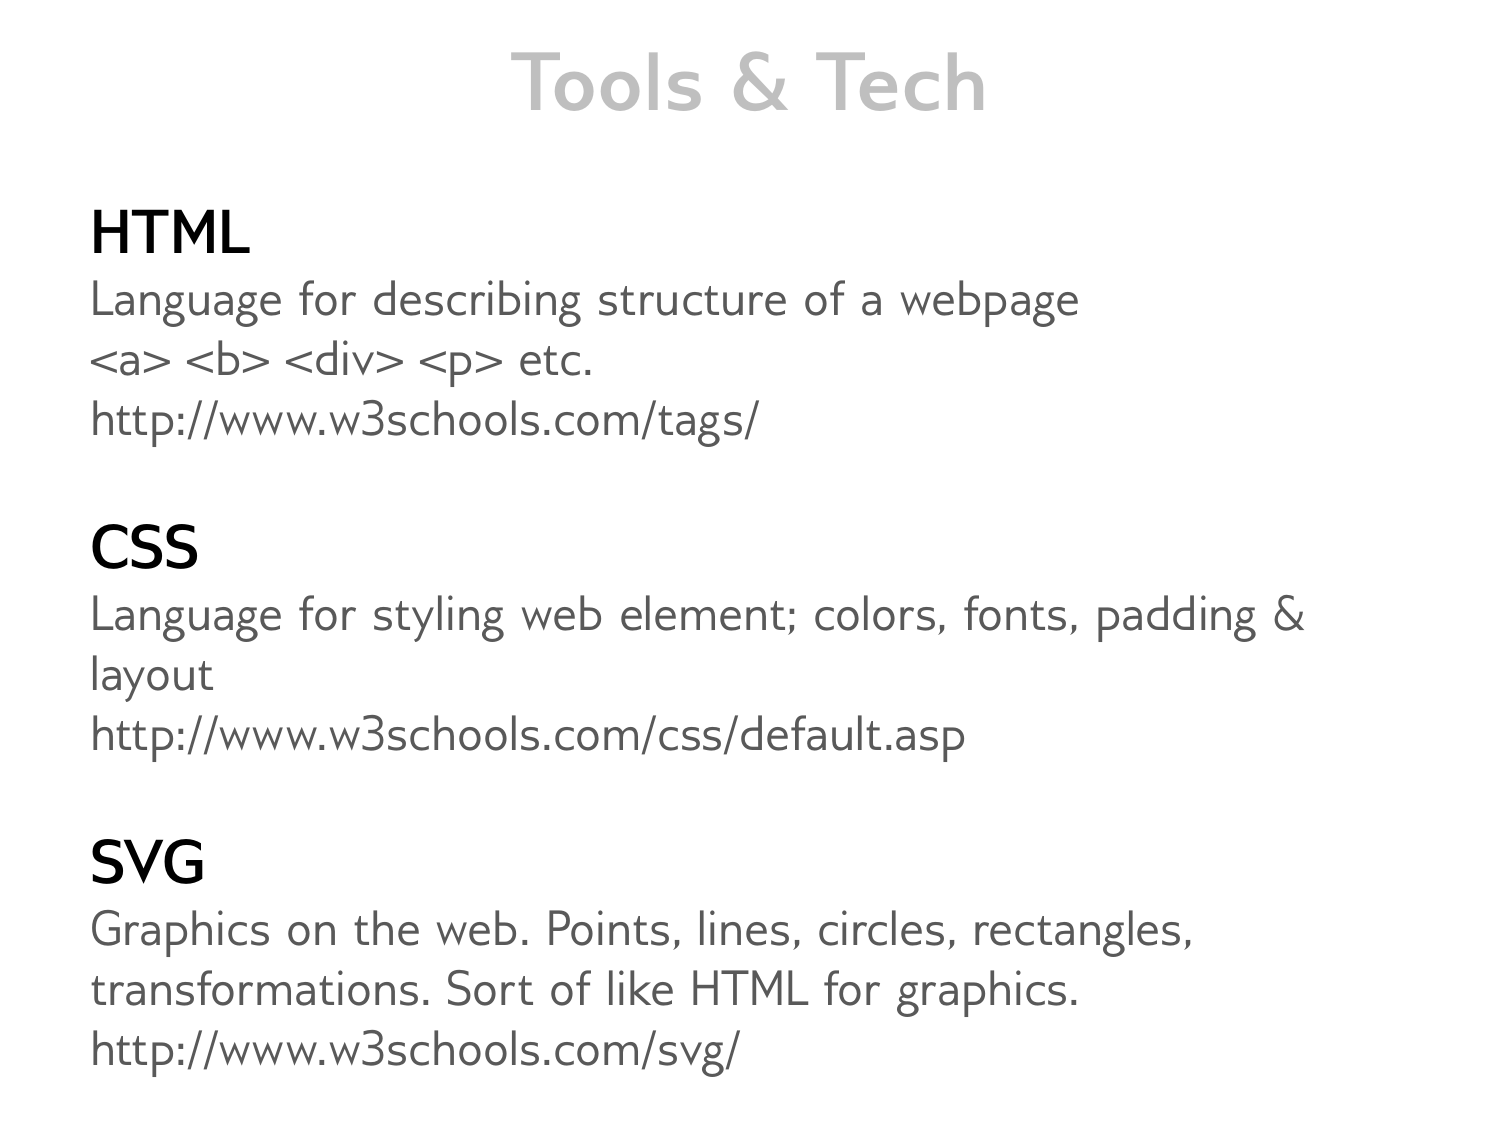

# Tools & Tech
HTML
Language for describing structure of a webpage
<a> <b> <div> <p> etc.
http://www.w3schools.com/tags/

CSS
Language for styling web element; colors, fonts, padding & layout
http://www.w3schools.com/css/default.asp

SVG
Graphics on the web. Points, lines, circles, rectangles, transformations. Sort of like HTML for graphics.
http://www.w3schools.com/svg/